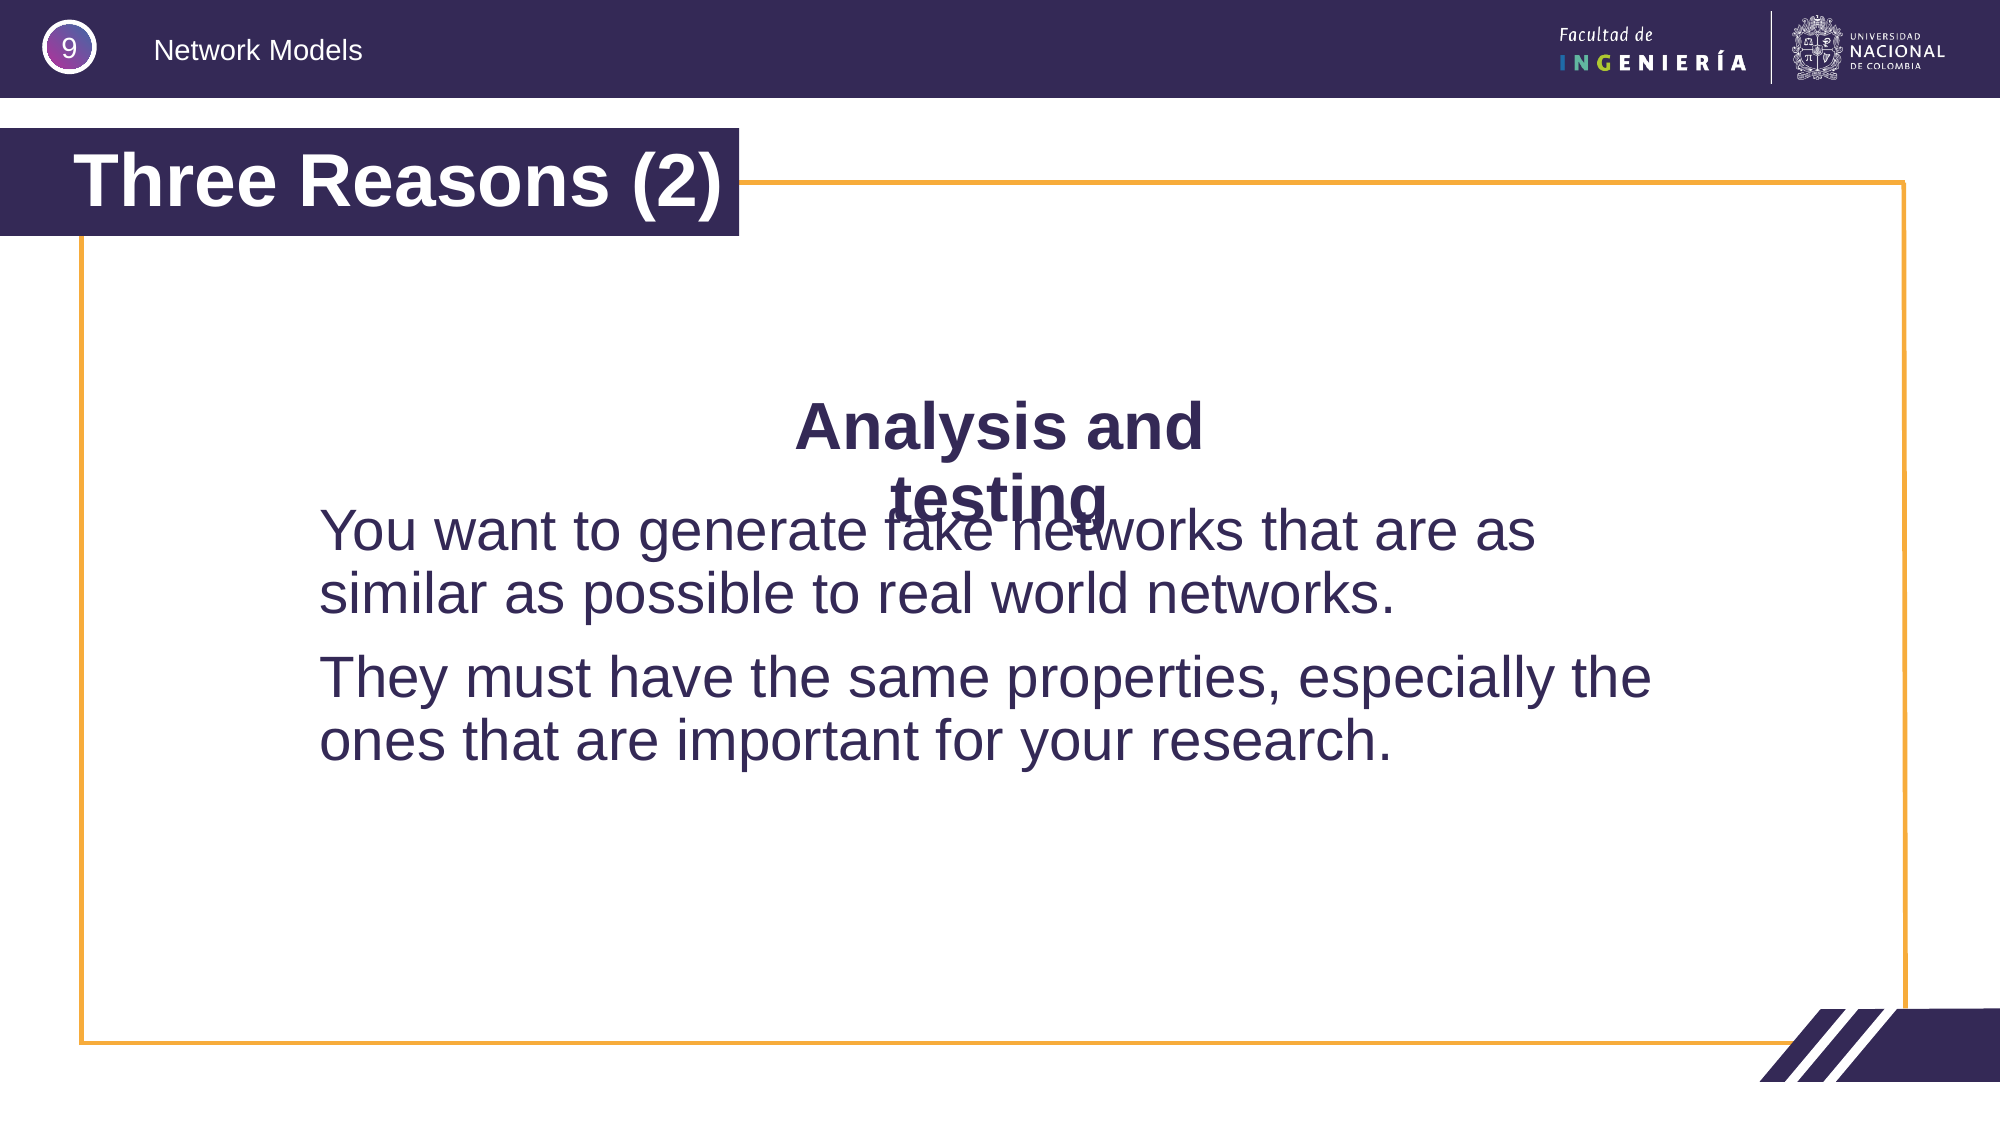

9
# Three Reasons (2)
Analysis and testing

You want to generate fake networks that are as similar as possible to real world networks.
They must have the same properties, especially the ones that are important for your research.